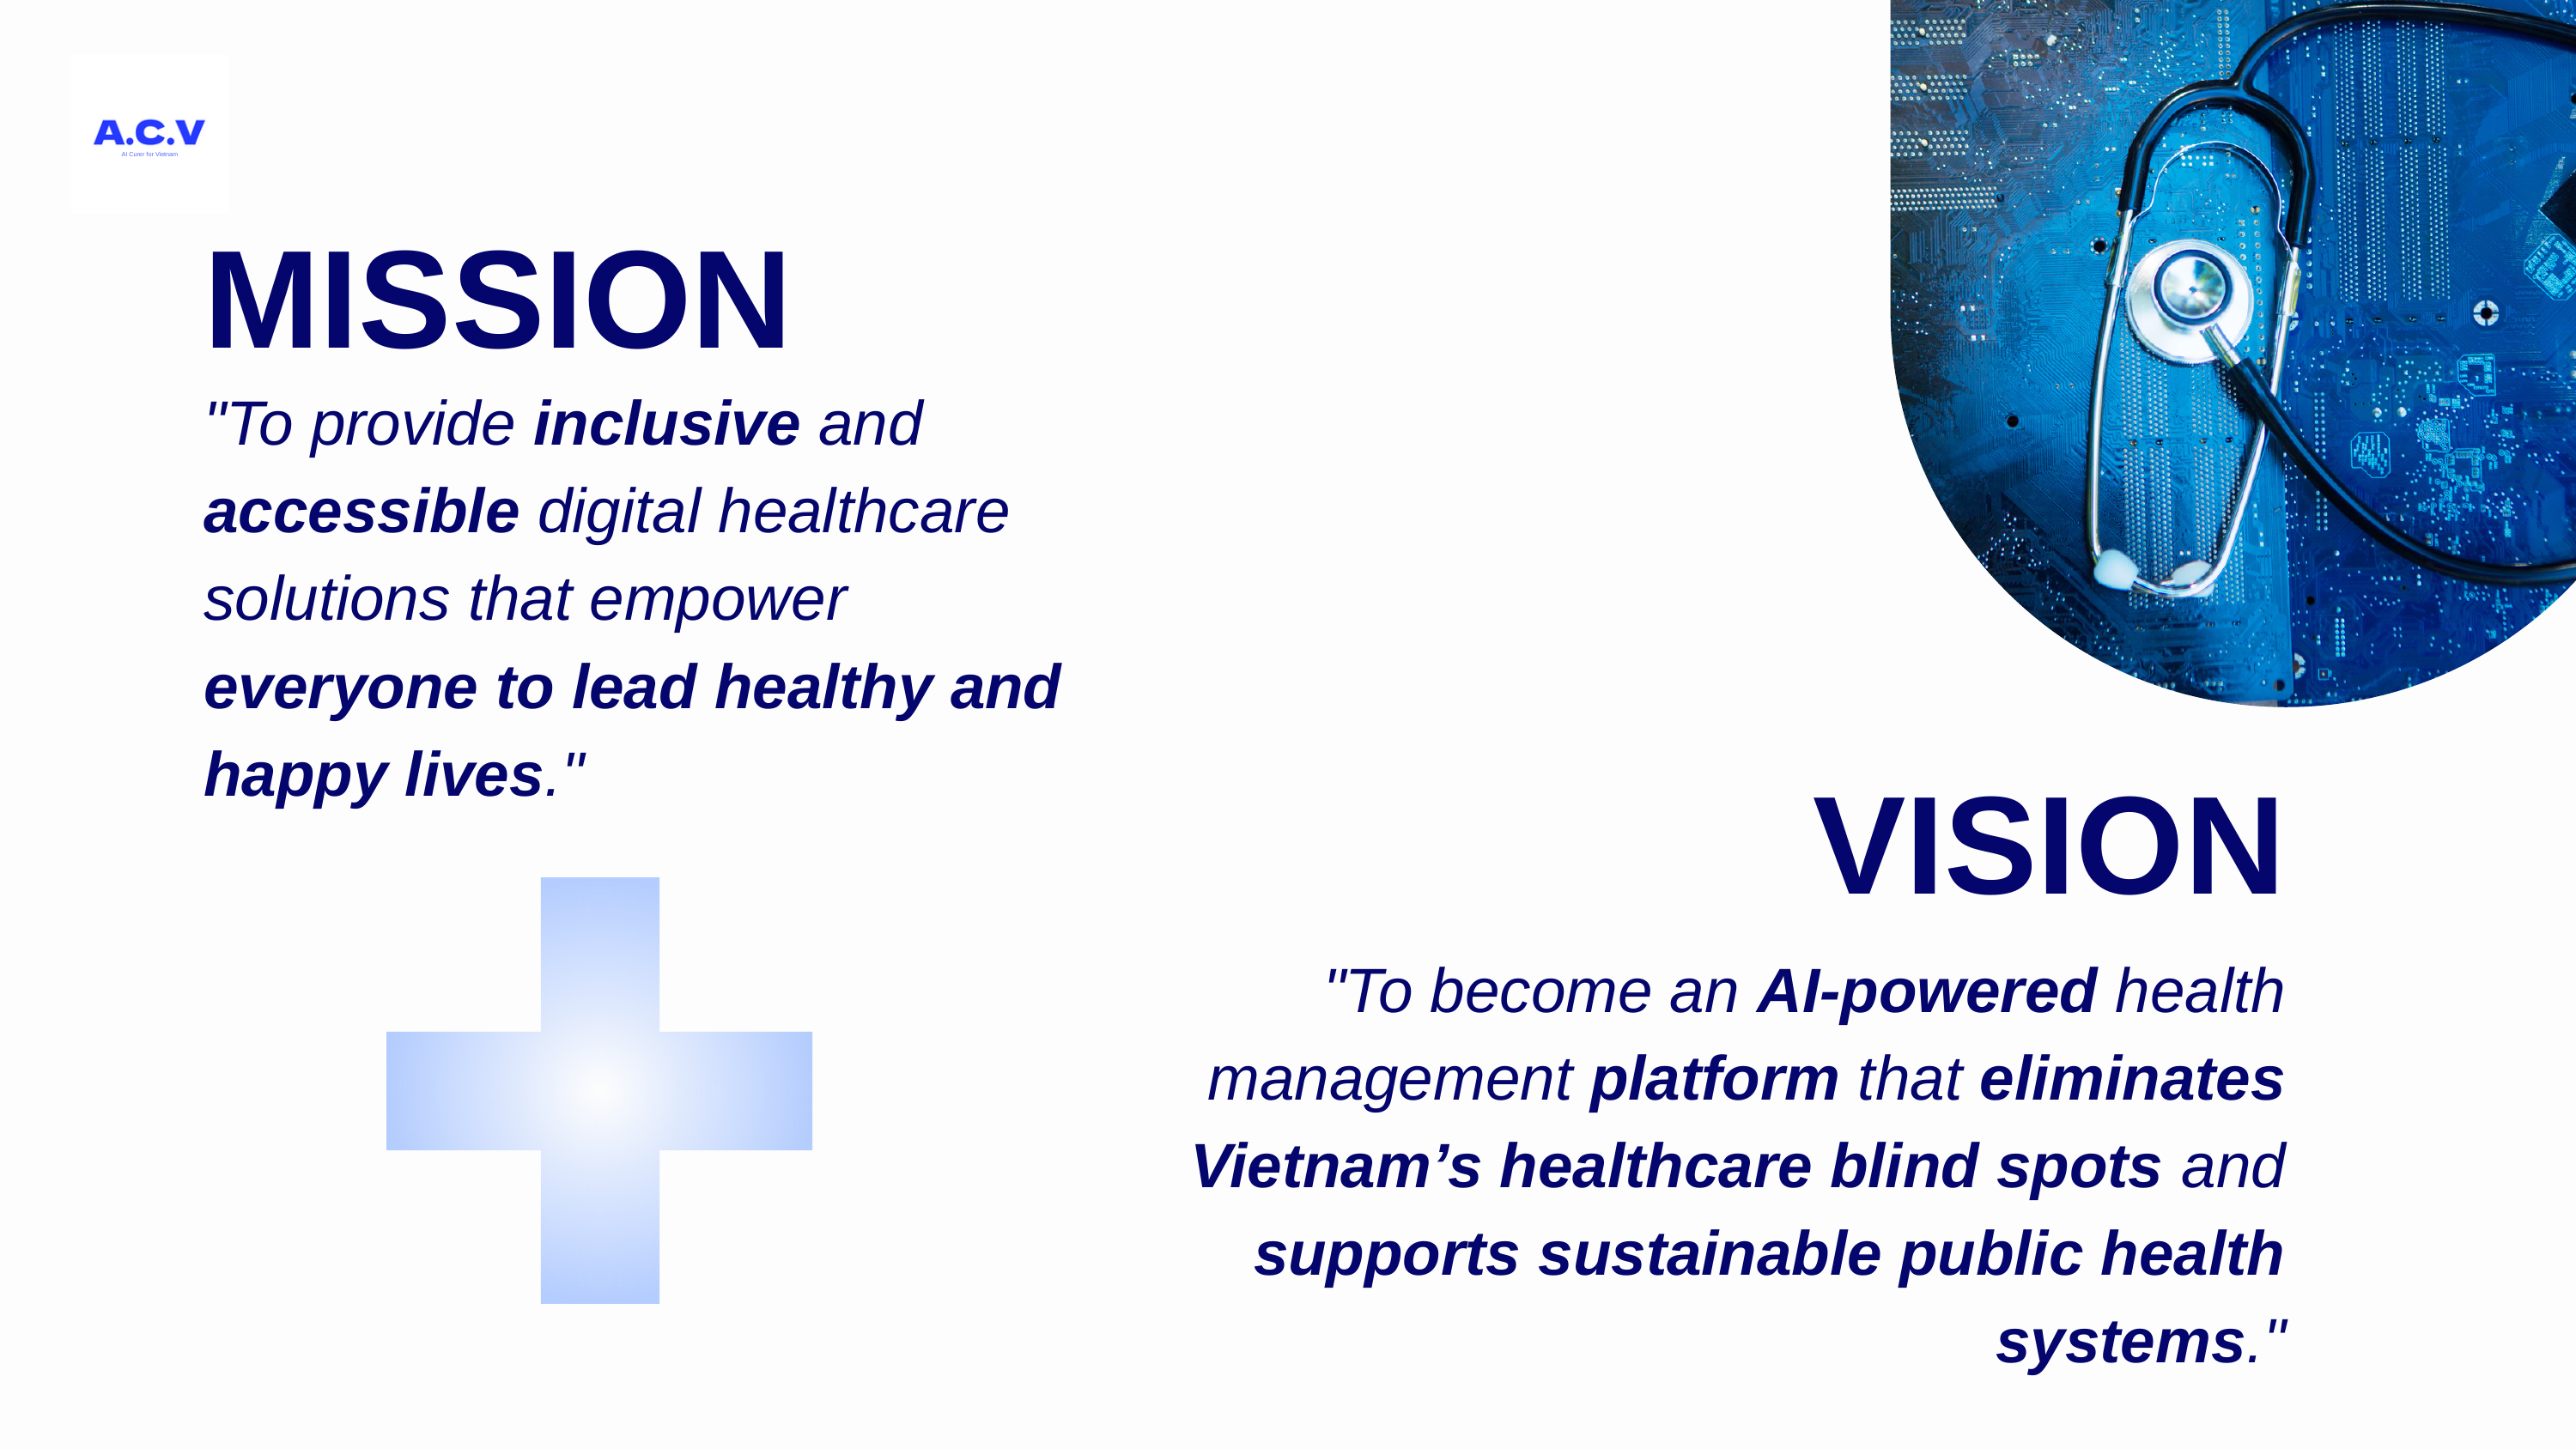

AI Curer for Vietnam
MISSION
"To provide inclusive and accessible digital healthcare solutions that empower everyone to lead healthy and happy lives."
VISION

"To become an AI-powered health management platform that eliminates Vietnam’s healthcare blind spots and supports sustainable public health systems."